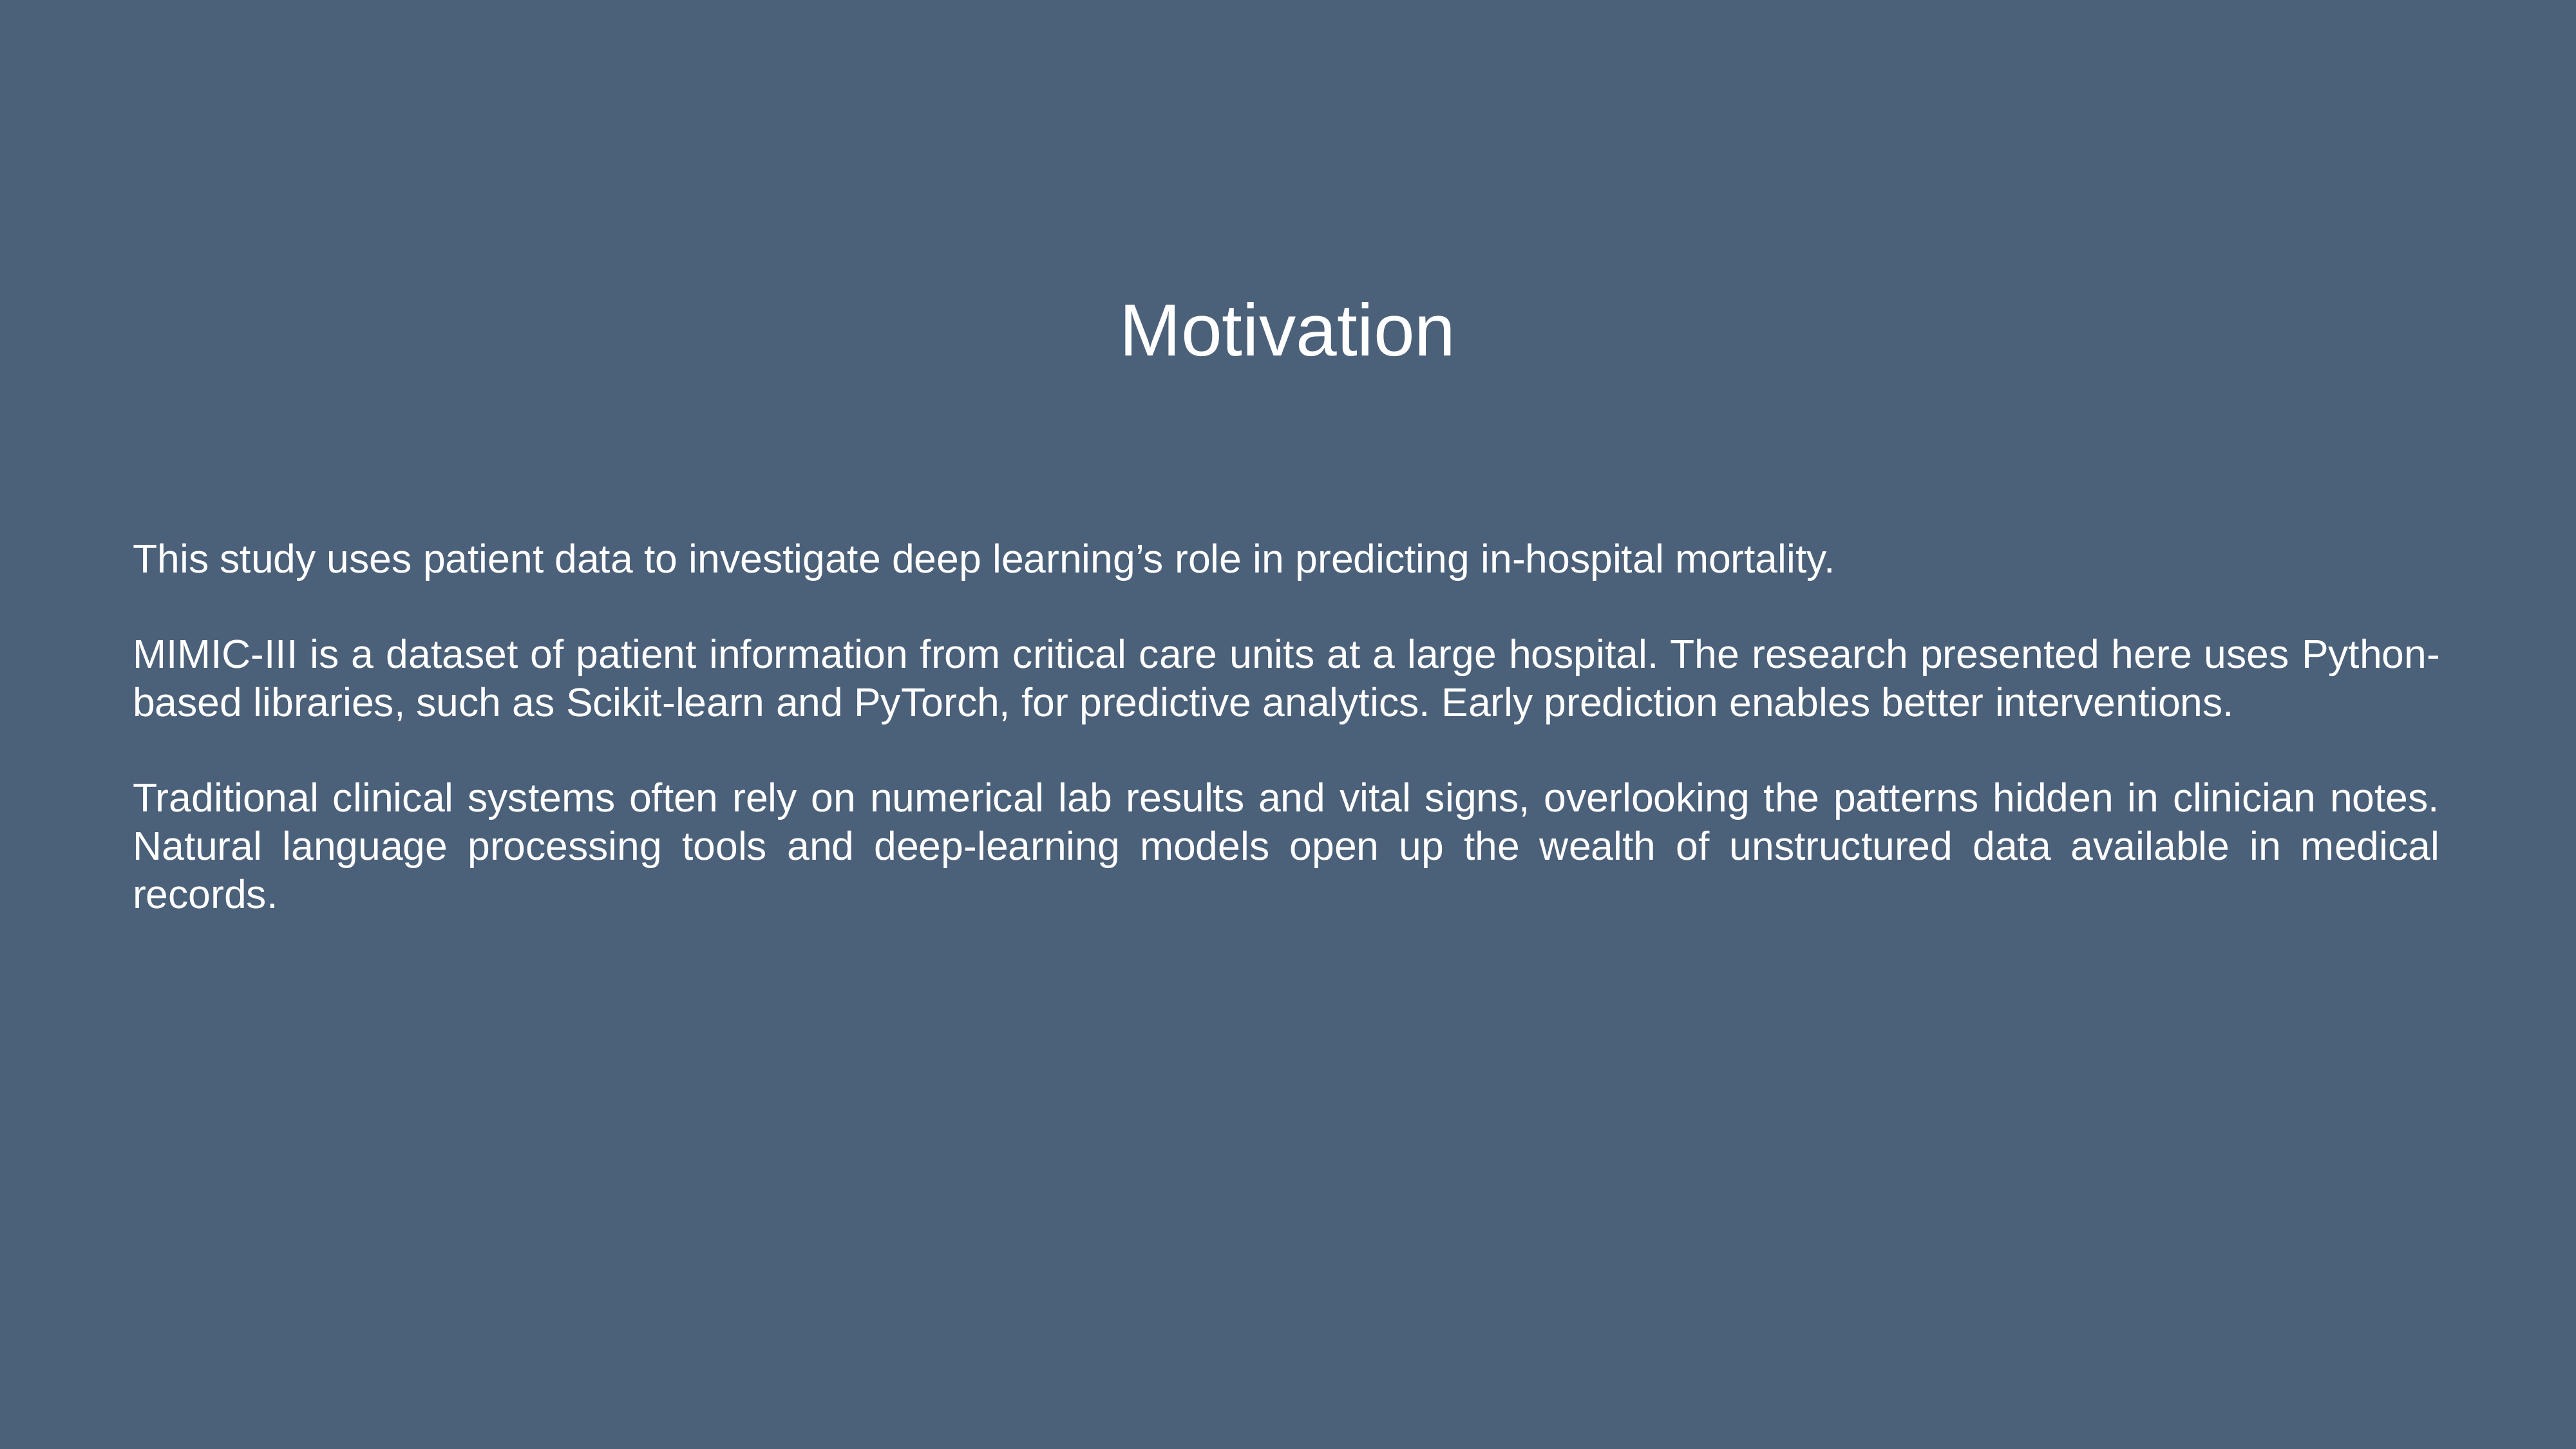

Motivation
This study uses patient data to investigate deep learning’s role in predicting in-hospital mortality.
MIMIC-III is a dataset of patient information from critical care units at a large hospital. The research presented here uses Python-based libraries, such as Scikit-learn and PyTorch, for predictive analytics. Early prediction enables better interventions.
Traditional clinical systems often rely on numerical lab results and vital signs, overlooking the patterns hidden in clinician notes. Natural language processing tools and deep-learning models open up the wealth of unstructured data available in medical records.